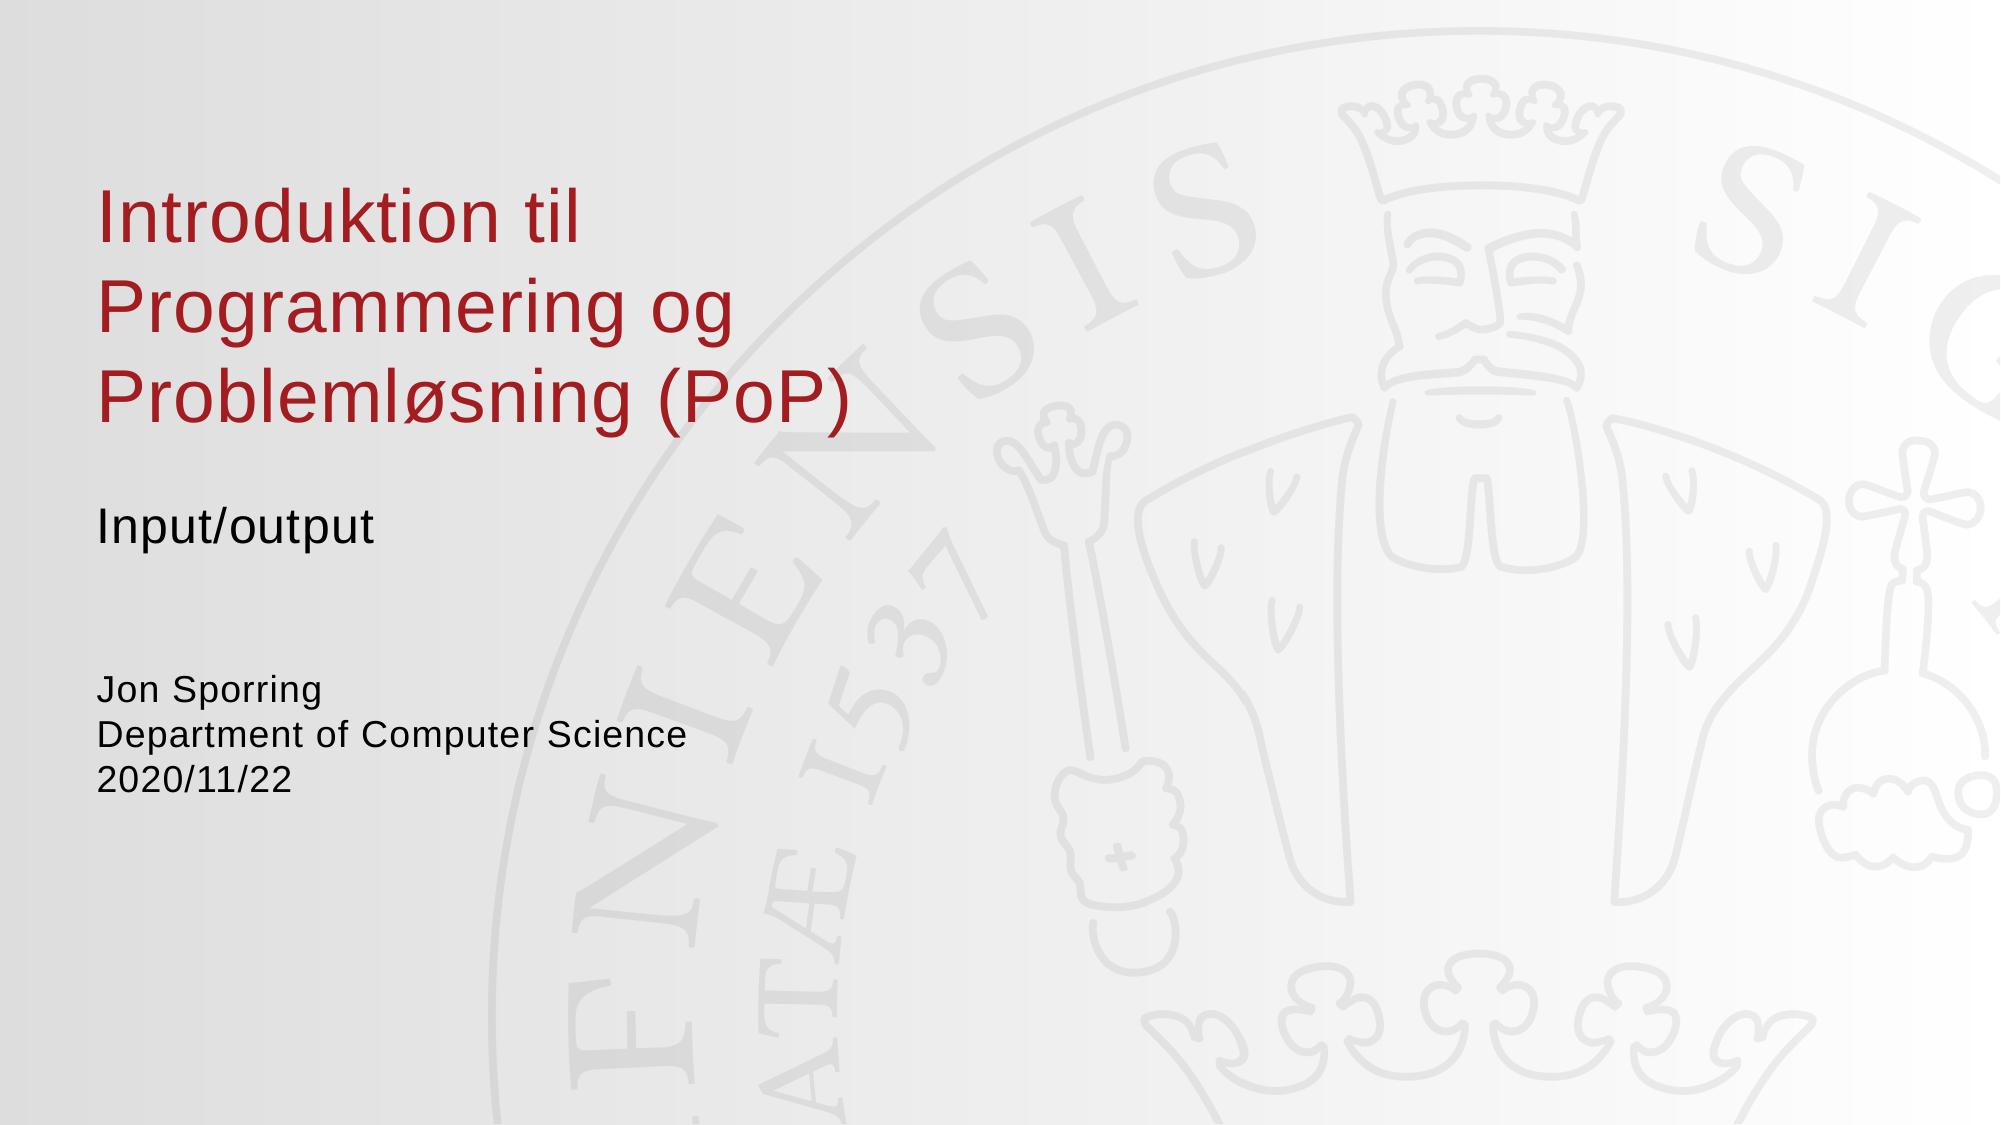

23/11/2020
1
#
Introduktion til Programmering og Problemløsning (PoP)
Input/output
Jon Sporring
Department of Computer Science
2020/11/22